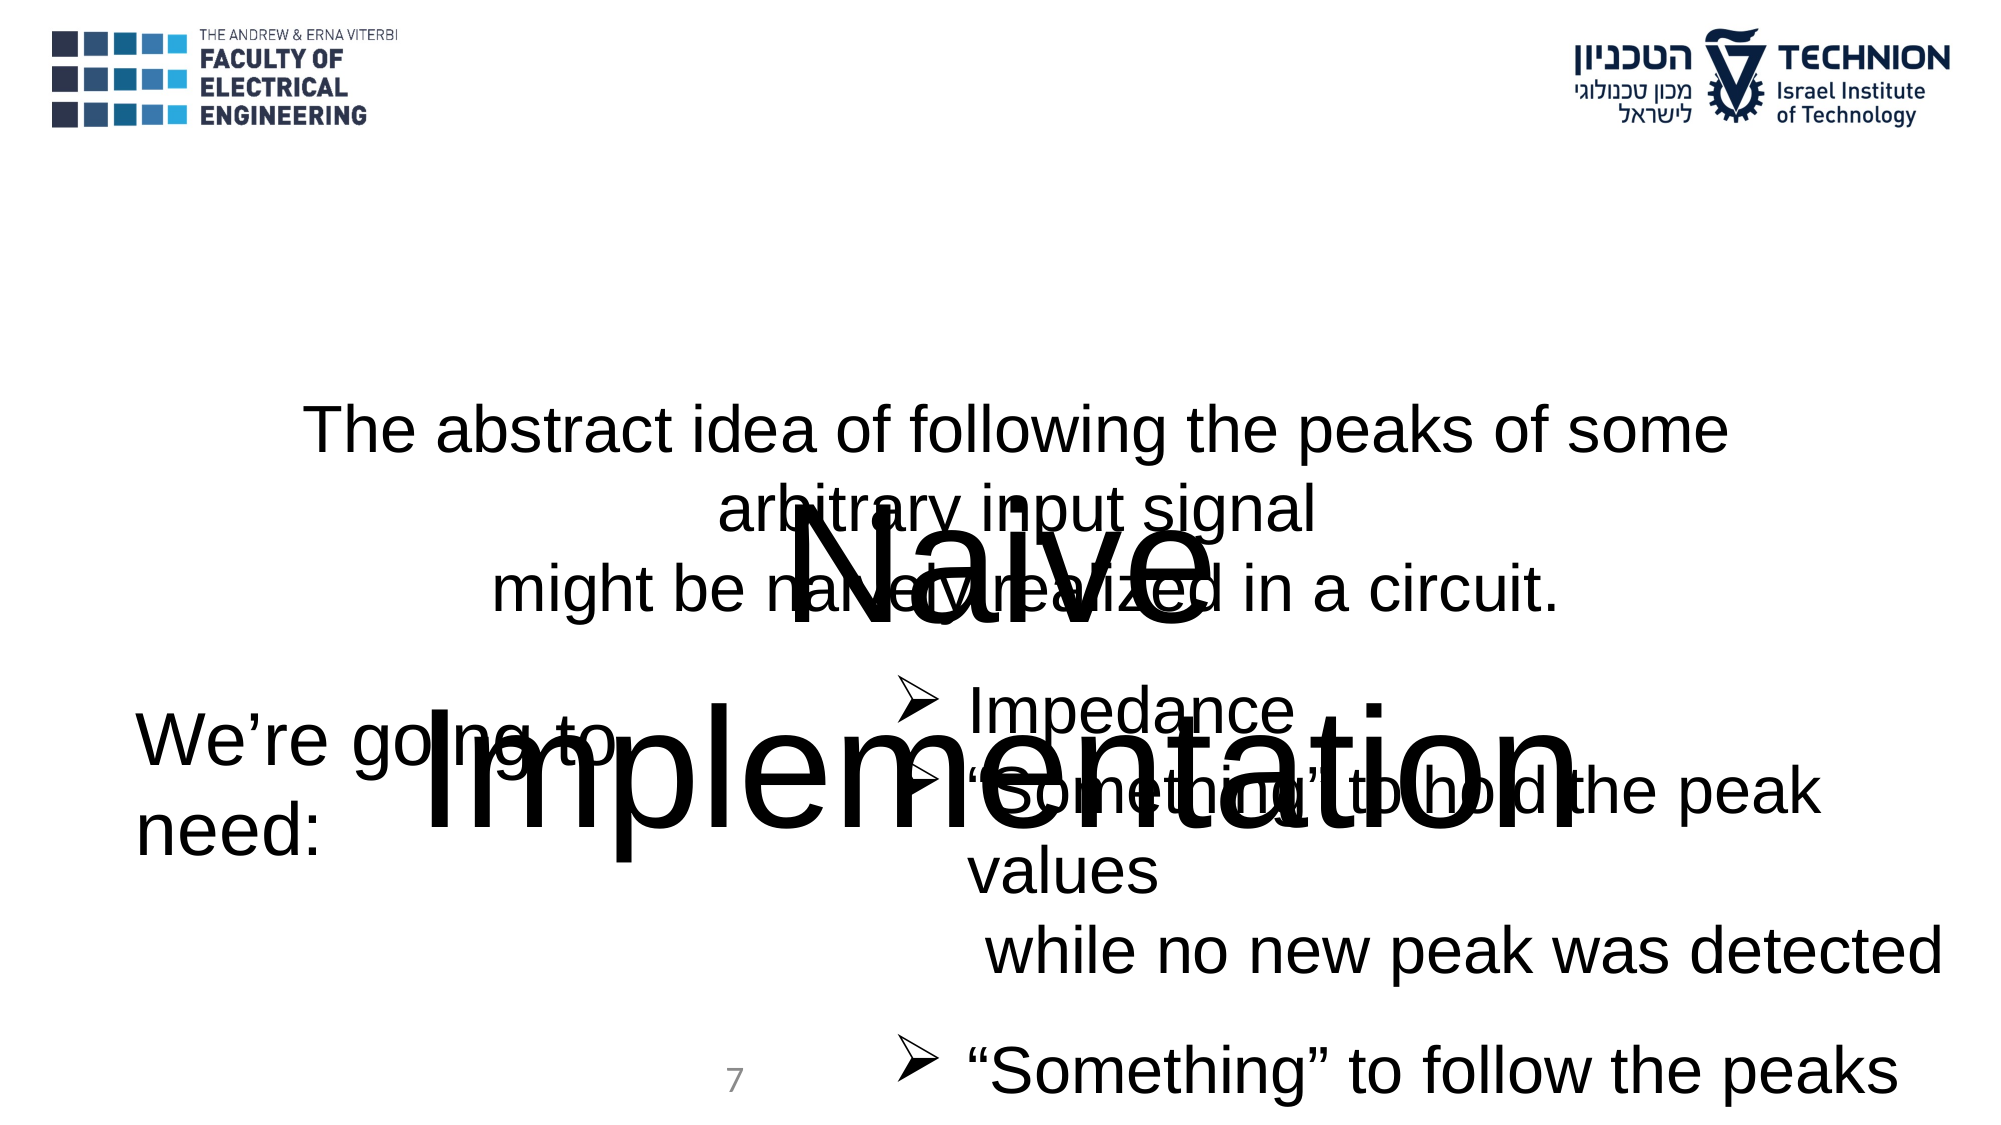

The abstract idea of following the peaks of some arbitrary input signal
 might be naively realized in a circuit.
Naive Implementation
Impedance
“Something” to hold the peak values
 while no new peak was detected
“Something” to follow the peaks
We’re going to need:
7